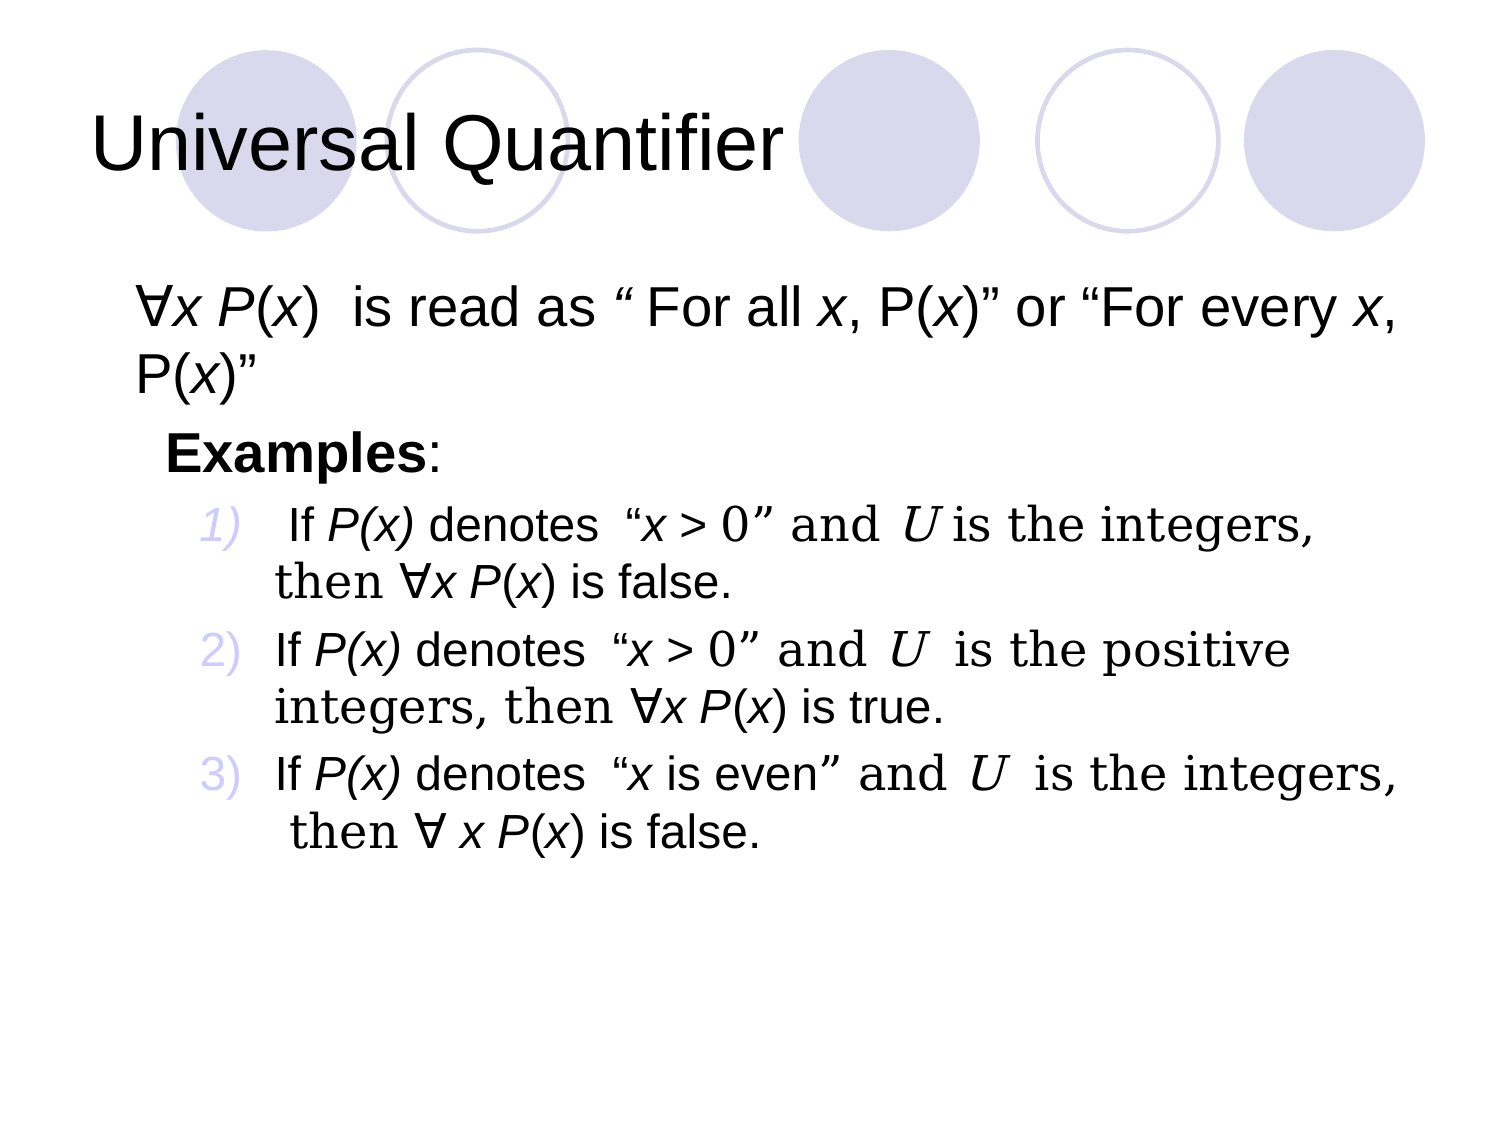

# Universal Quantifier
∀x P(x)  is read as “ For all x, P(x)” or “For every x, P(x)”
Examples:
 If P(x) denotes  “x > 0” and U is the integers, then ∀x P(x) is false.
If P(x) denotes  “x > 0” and U  is the positive integers, then ∀x P(x) is true.
If P(x) denotes  “x is even” and U  is the integers,  then ∀ x P(x) is false.